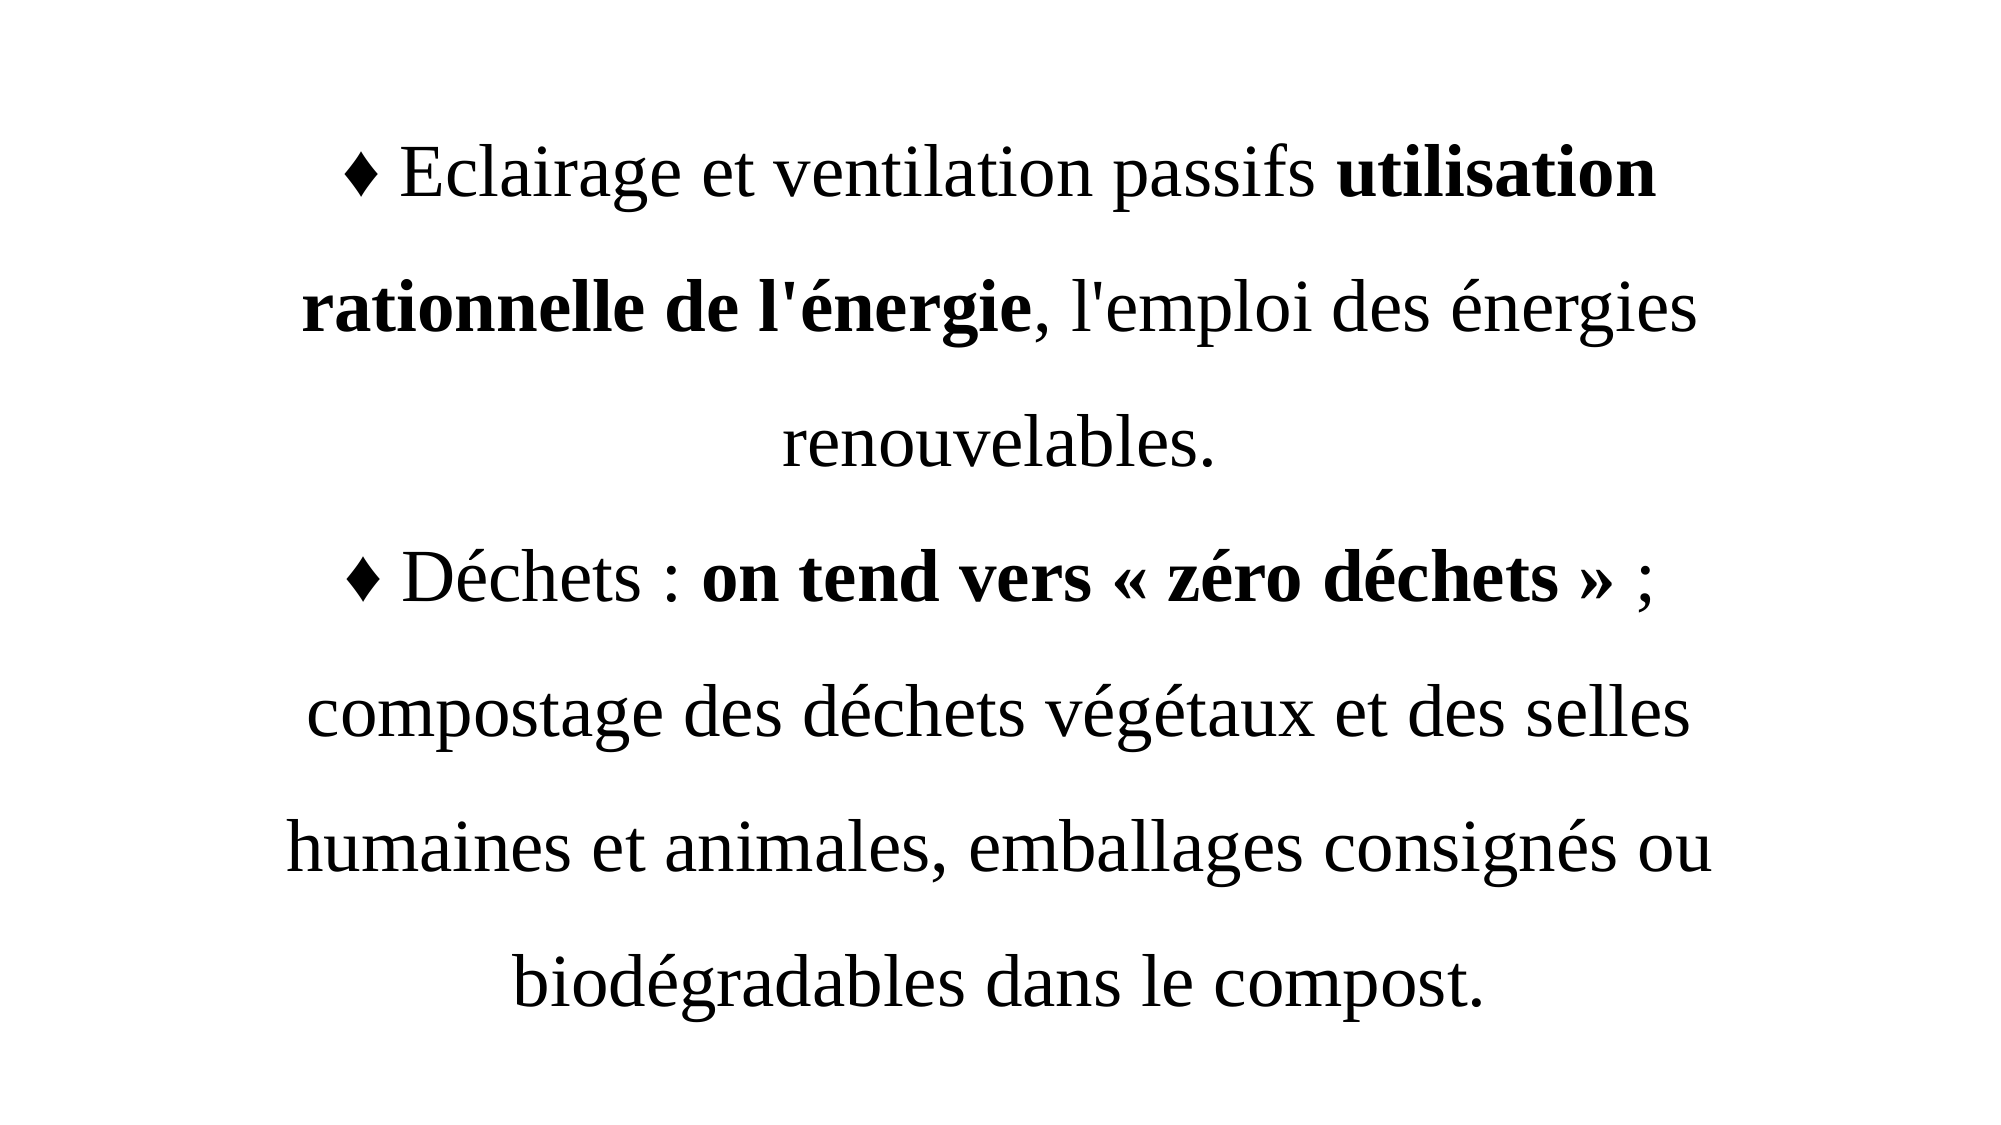

# ♦ Eclairage et ventilation passifs utilisation rationnelle de l'énergie, l'emploi des énergies renouvelables. ♦ Déchets : on tend vers « zéro déchets » ; compostage des déchets végétaux et des selles humaines et animales, emballages consignés ou biodégradables dans le compost.